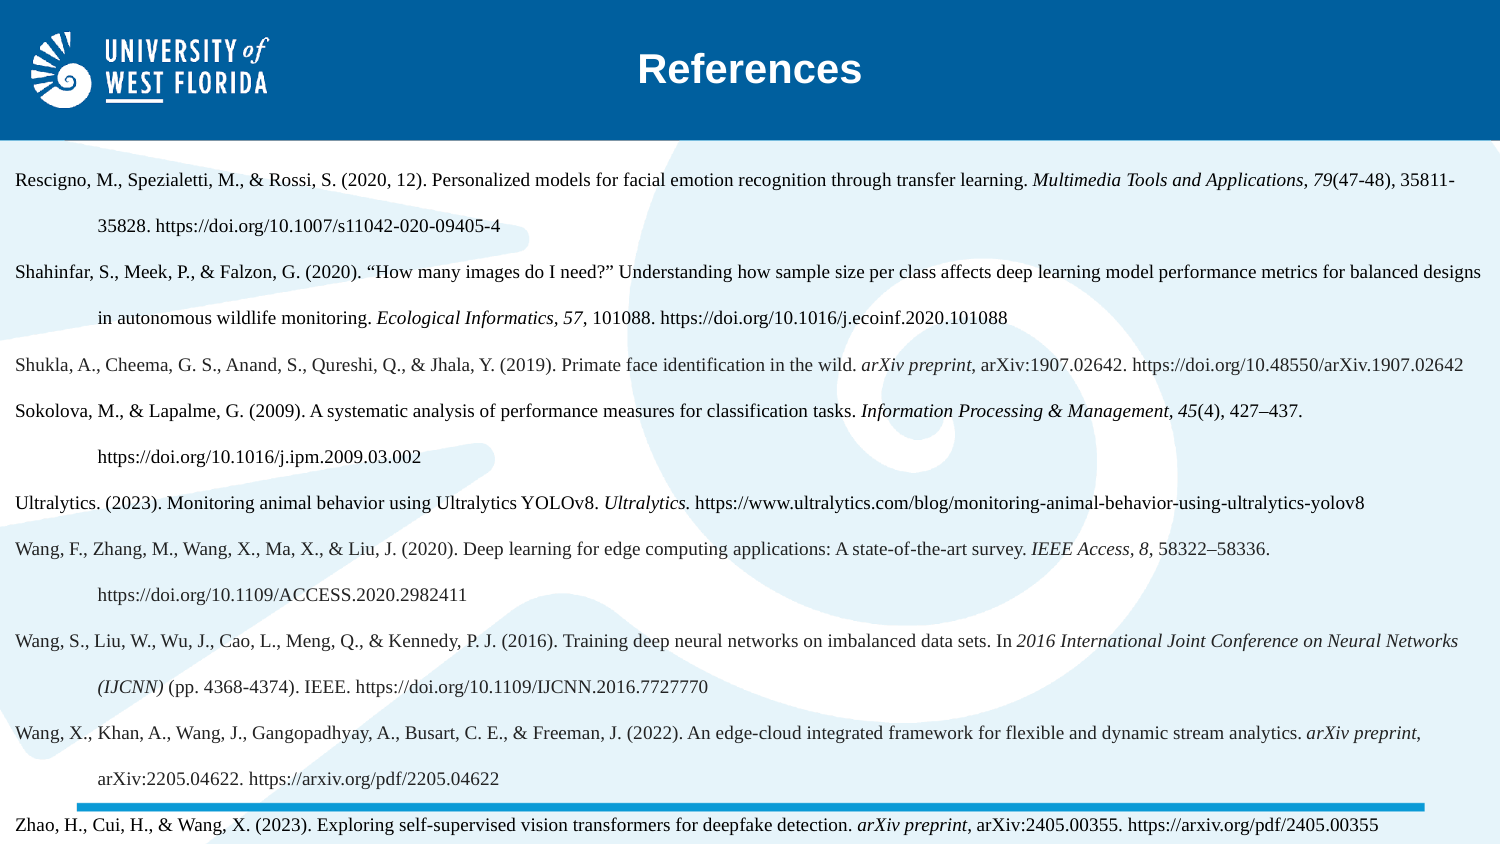

# References
Rescigno, M., Spezialetti, M., & Rossi, S. (2020, 12). Personalized models for facial emotion recognition through transfer learning. Multimedia Tools and Applications, 79(47-48), 35811-35828. https://doi.org/10.1007/s11042-020-09405-4
Shahinfar, S., Meek, P., & Falzon, G. (2020). “How many images do I need?” Understanding how sample size per class affects deep learning model performance metrics for balanced designs in autonomous wildlife monitoring. Ecological Informatics, 57, 101088. https://doi.org/10.1016/j.ecoinf.2020.101088
Shukla, A., Cheema, G. S., Anand, S., Qureshi, Q., & Jhala, Y. (2019). Primate face identification in the wild. arXiv preprint, arXiv:1907.02642. https://doi.org/10.48550/arXiv.1907.02642
Sokolova, M., & Lapalme, G. (2009). A systematic analysis of performance measures for classification tasks. Information Processing & Management, 45(4), 427–437. https://doi.org/10.1016/j.ipm.2009.03.002
Ultralytics. (2023). Monitoring animal behavior using Ultralytics YOLOv8. Ultralytics. https://www.ultralytics.com/blog/monitoring-animal-behavior-using-ultralytics-yolov8
Wang, F., Zhang, M., Wang, X., Ma, X., & Liu, J. (2020). Deep learning for edge computing applications: A state-of-the-art survey. IEEE Access, 8, 58322–58336. https://doi.org/10.1109/ACCESS.2020.2982411
Wang, S., Liu, W., Wu, J., Cao, L., Meng, Q., & Kennedy, P. J. (2016). Training deep neural networks on imbalanced data sets. In 2016 International Joint Conference on Neural Networks (IJCNN) (pp. 4368-4374). IEEE. https://doi.org/10.1109/IJCNN.2016.7727770
Wang, X., Khan, A., Wang, J., Gangopadhyay, A., Busart, C. E., & Freeman, J. (2022). An edge-cloud integrated framework for flexible and dynamic stream analytics. arXiv preprint, arXiv:2205.04622. https://arxiv.org/pdf/2205.04622
Zhao, H., Cui, H., & Wang, X. (2023). Exploring self-supervised vision transformers for deepfake detection. arXiv preprint, arXiv:2405.00355. https://arxiv.org/pdf/2405.00355